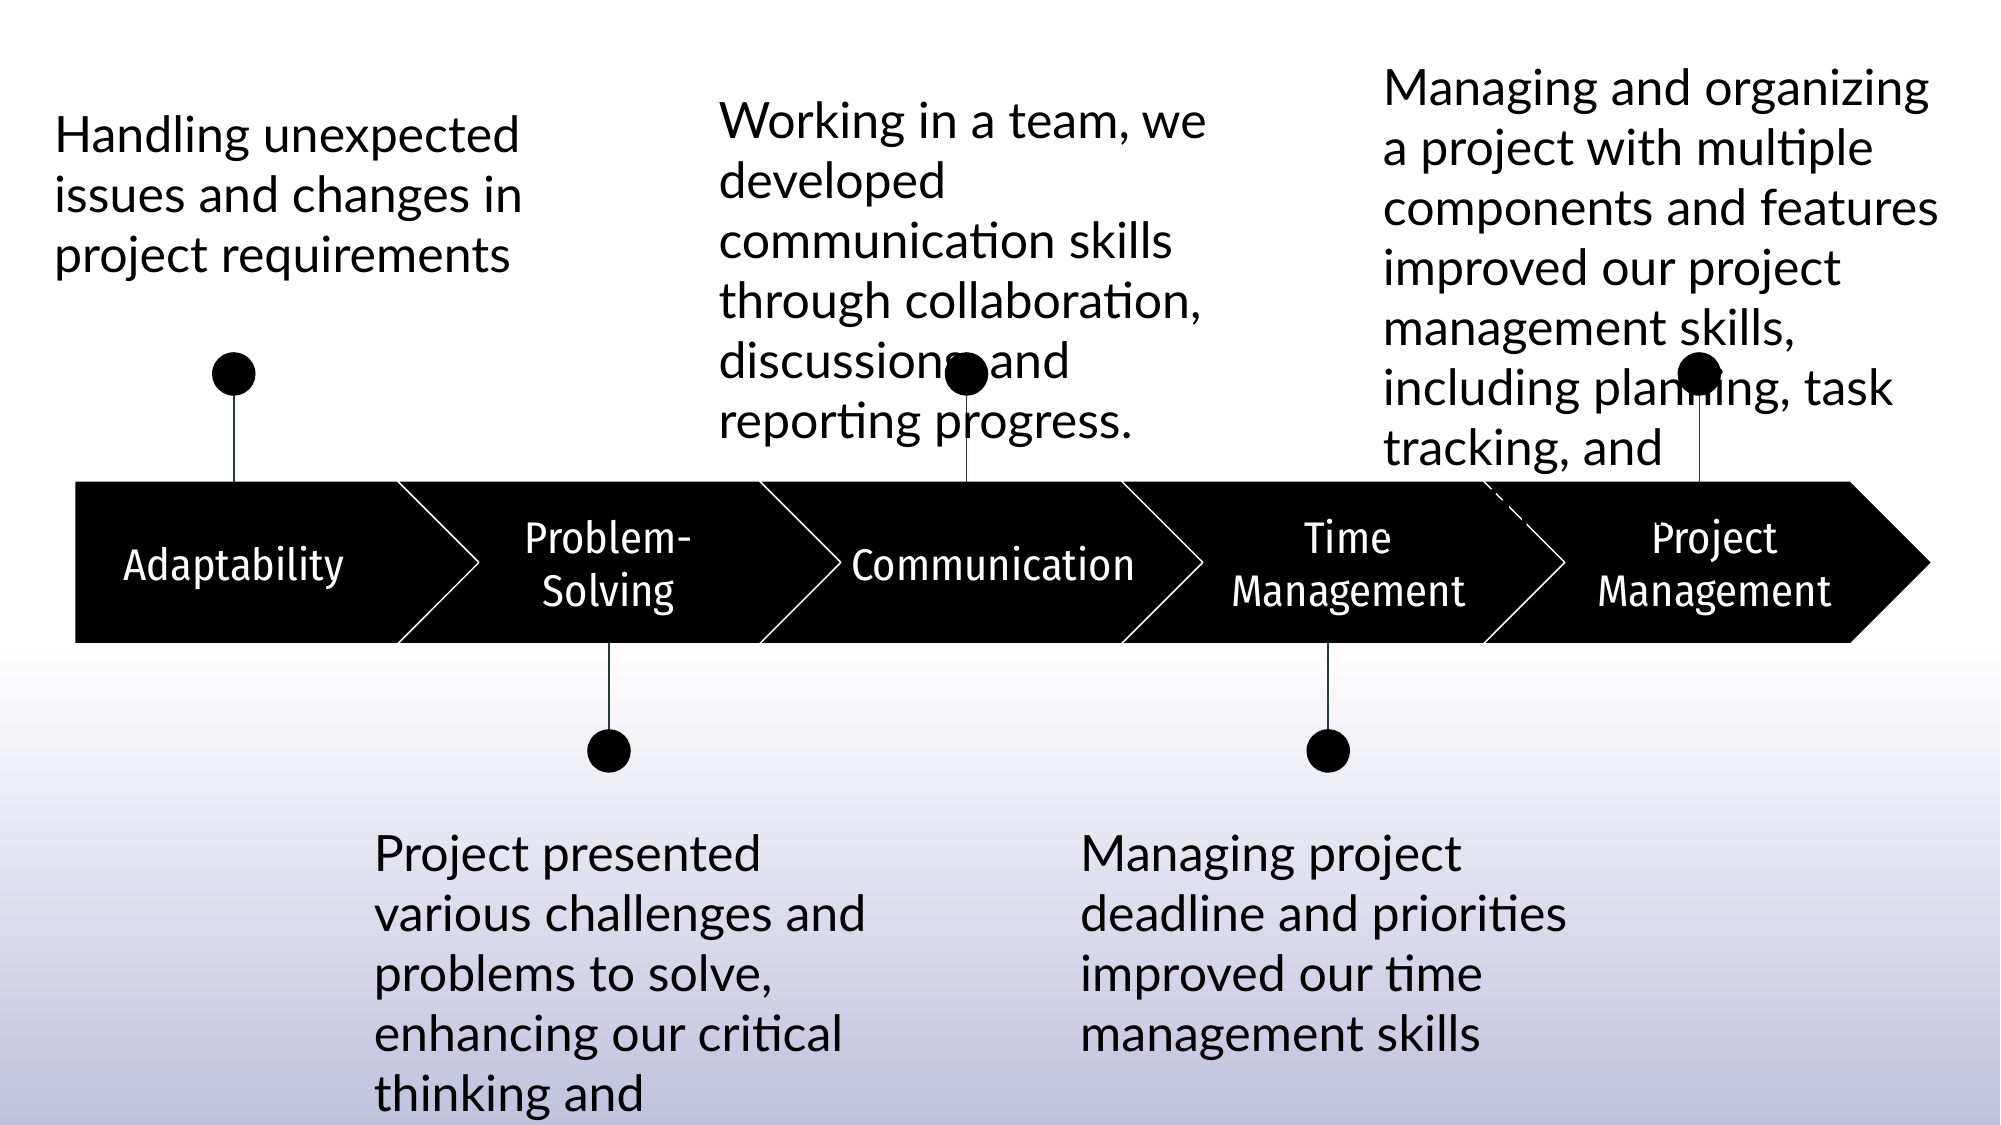

Managing and organizing a project with multiple components and features improved our project management skills, including planning, task tracking, and prioritization.
Working in a team, we developed communication skills through collaboration, discussions, and reporting progress.
Handling unexpected issues and changes in project requirements

Adaptability
Problem-
Solving
Communication
Time
Management
Project
Management

Project presented various challenges and problems to solve, enhancing our critical thinking and troubleshooting skills.
Managing project deadline and priorities improved our time management skills